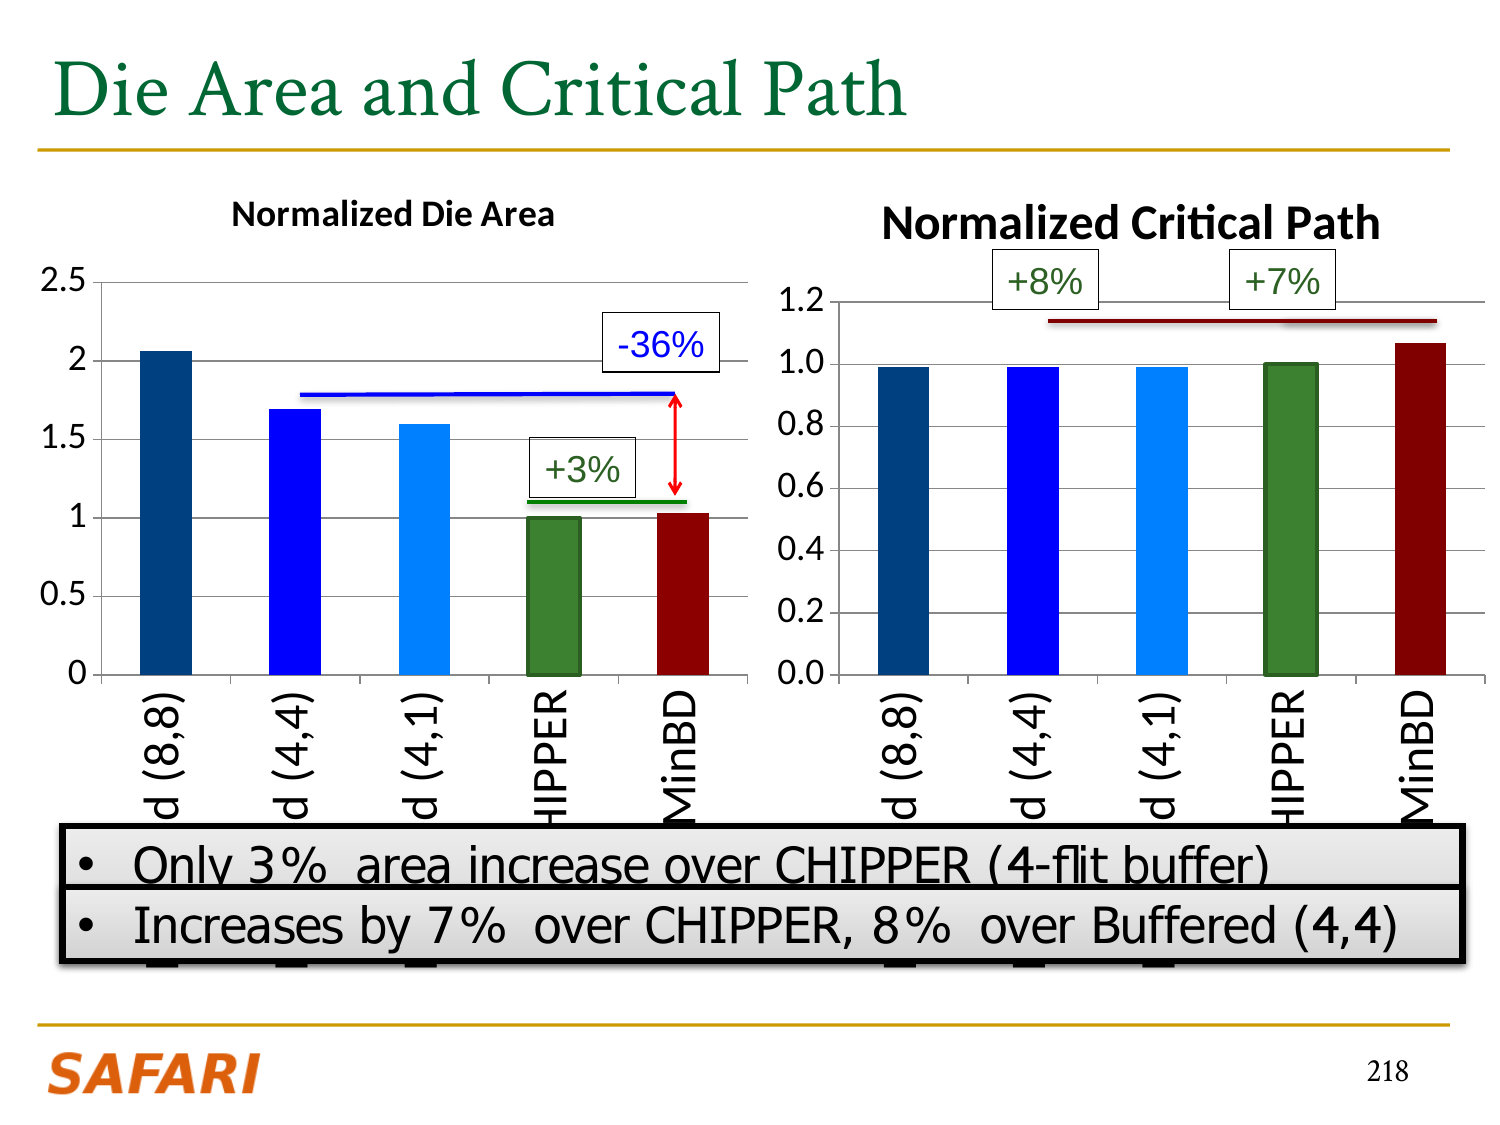

# Die Area and Critical Path

### Chart: Normalized Die Area

| Category | Area |
|---|---|
| Buffered (8,8) | 2.06 |
| Buffered (4,4) | 1.690000000000001 |
| Buffered (4,1) | 1.6 |
| CHIPPER | 1.0 |
| MinBD | 1.03 |

### Chart: Normalized Critical Path

| Category | Critical Path |
|---|---|
| Buffered (8,8) | 0.99 |
| Buffered (4,4) | 0.99 |
| Buffered (4,1) | 0.99 |
| CHIPPER | 1.0 |
| MinBD | 1.07 |
+8%
+7%
-36%
+3%
Only 3% area increase over CHIPPER (4-flit buffer)
Reduces area by 36% from Buffered (4,4)
Increases by 7% over CHIPPER, 8% over Buffered (4,4)
218